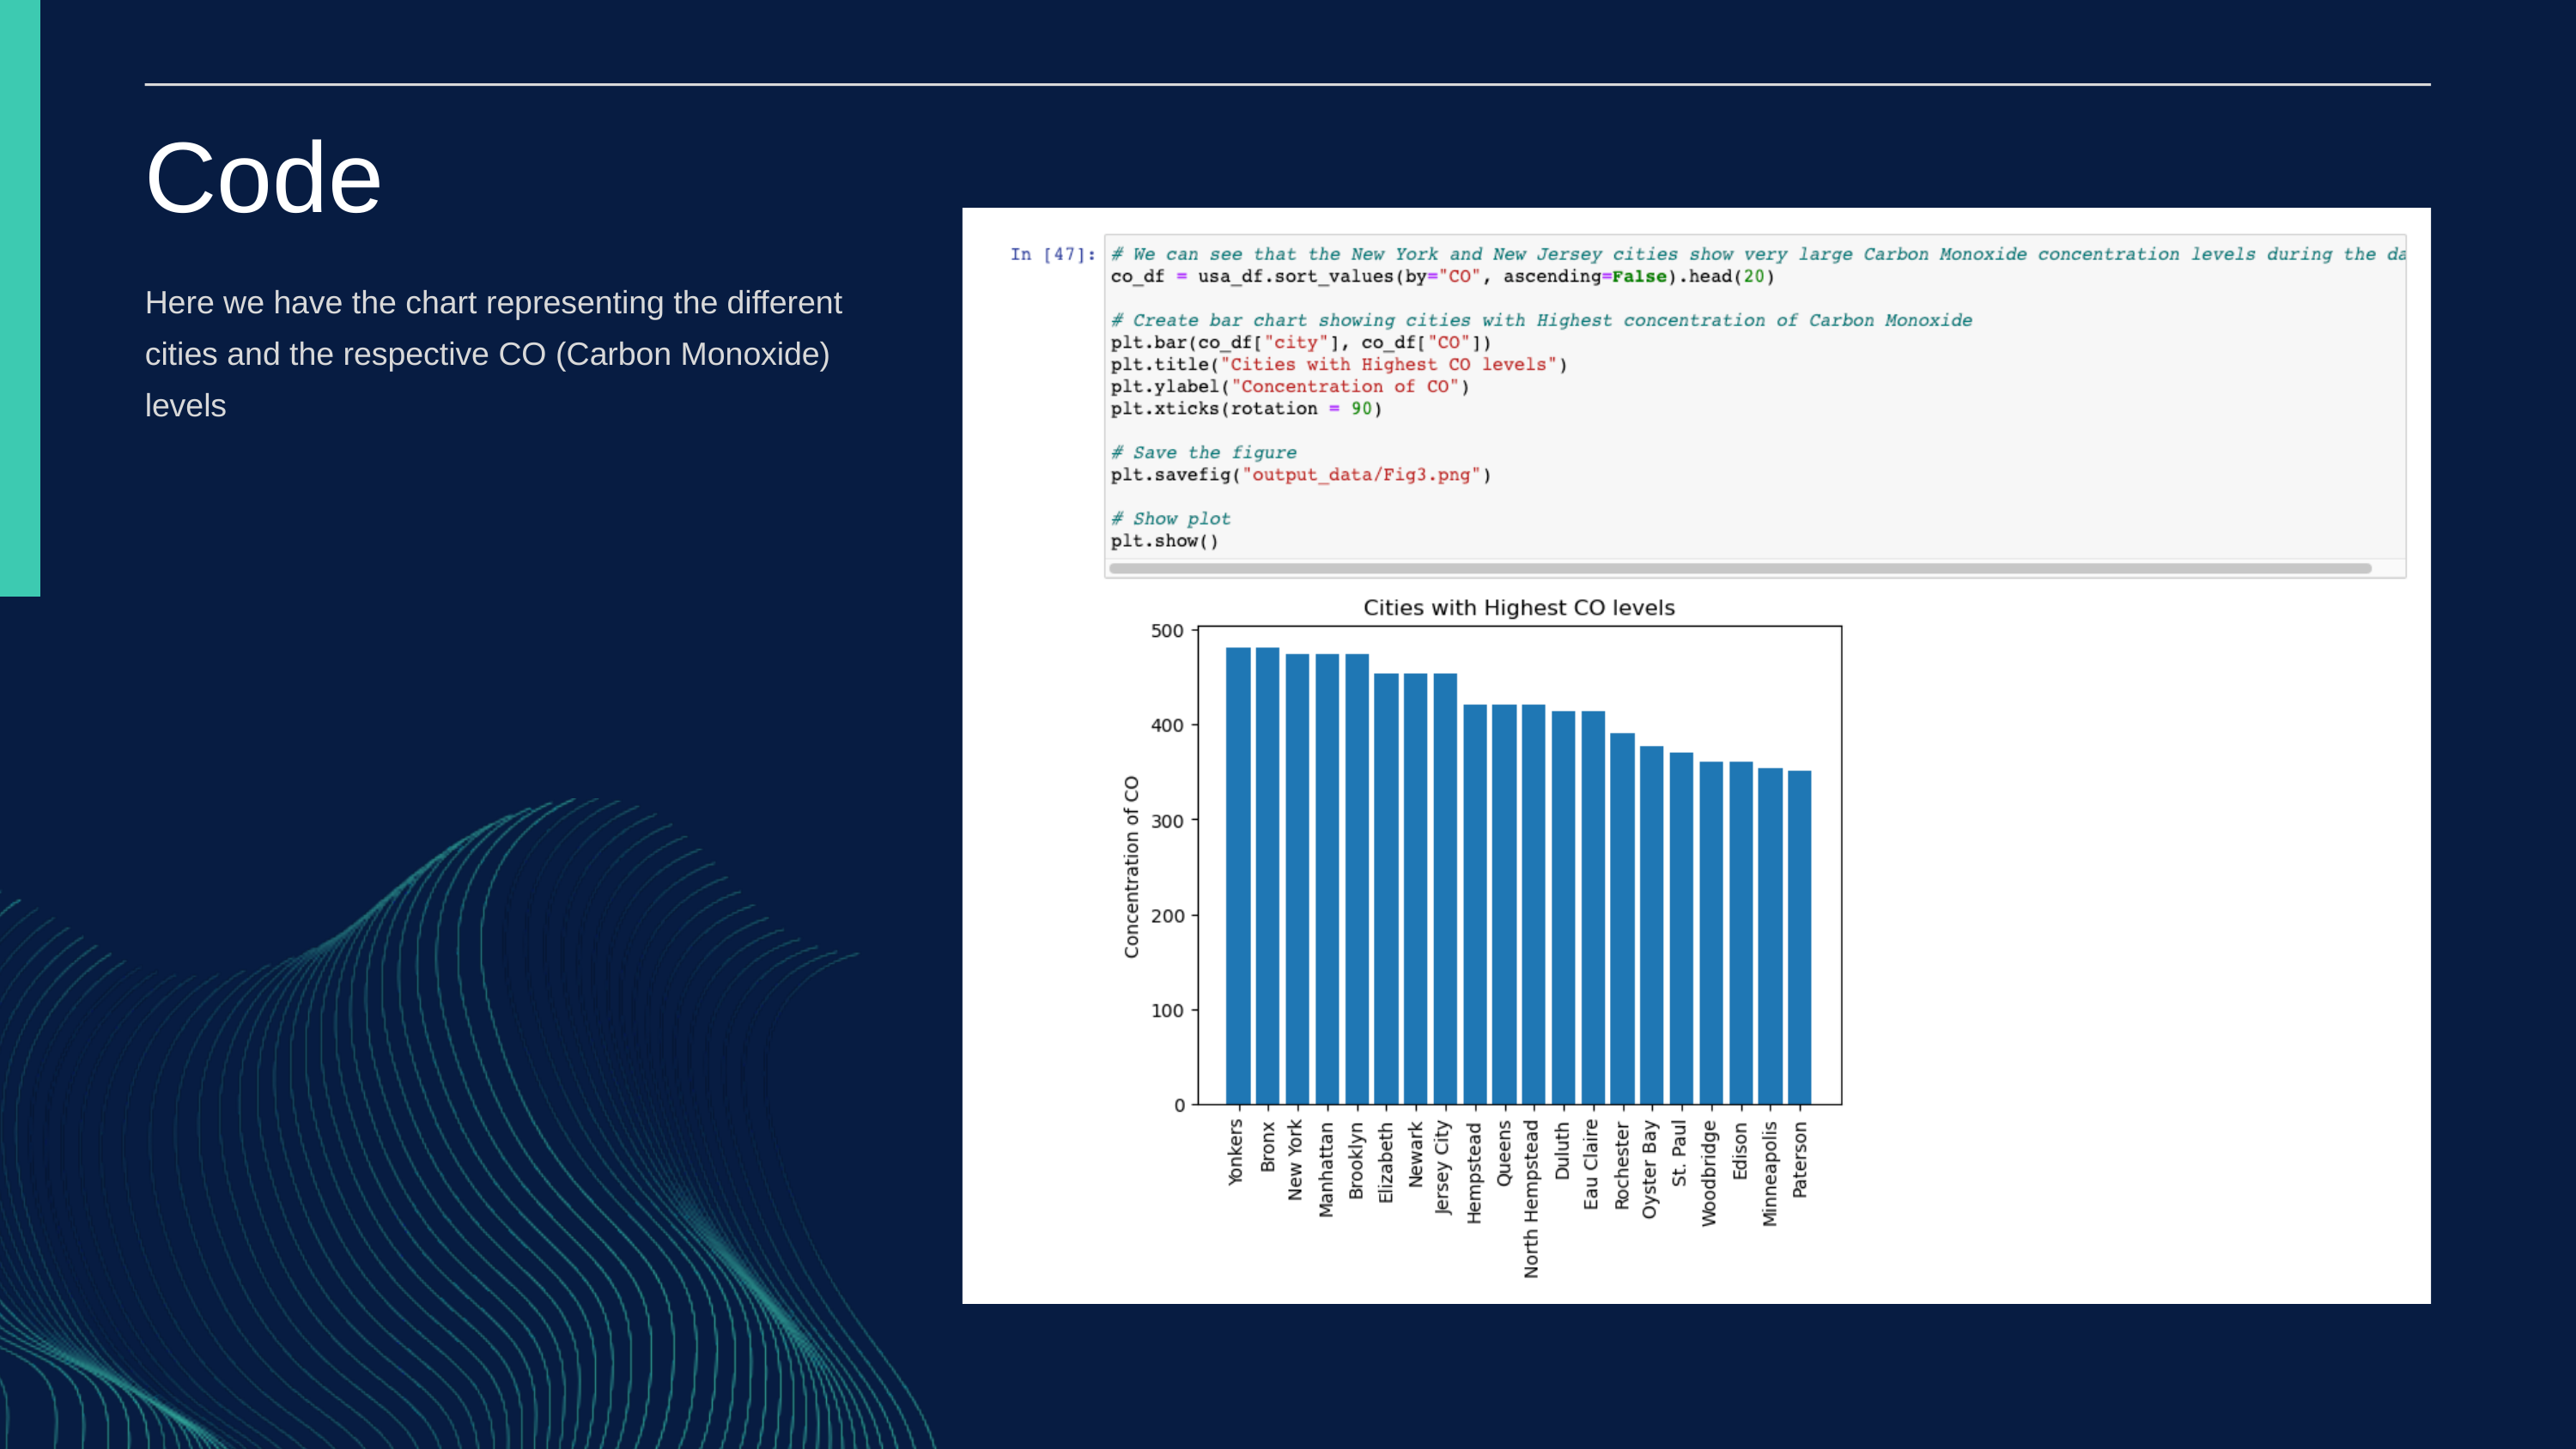

Code

Here we have the chart representing the different cities and the respective CO (Carbon Monoxide) levels